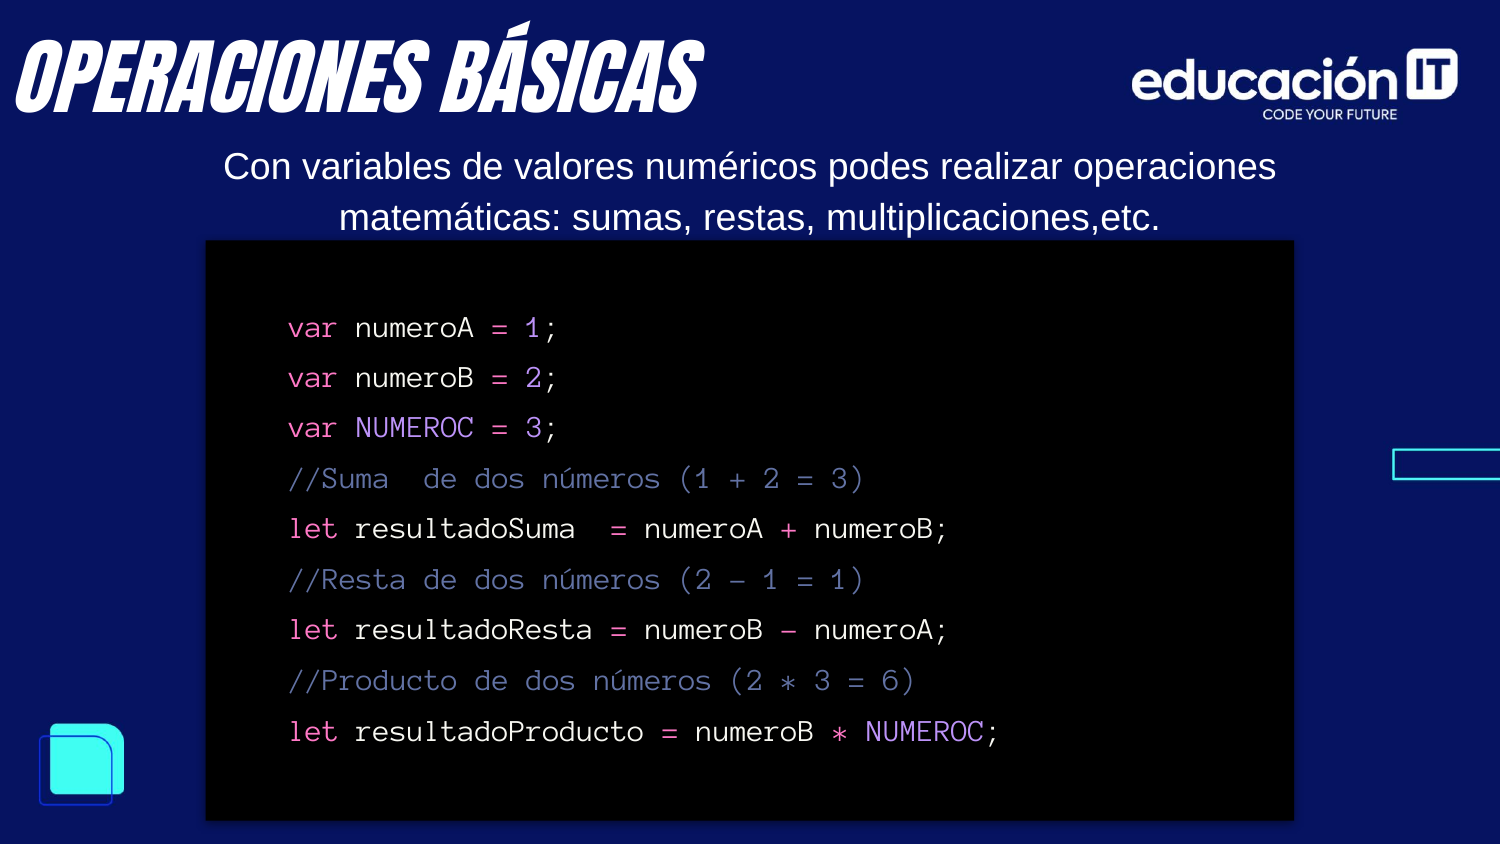

OPERACIONES BÁSICAS
Con variables de valores numéricos podes realizar operaciones matemáticas: sumas, restas, multiplicaciones,etc.

    var numeroA = 1;
    var numeroB = 2;
    var NUMEROC = 3;
    //Suma  de dos números (1 + 2 = 3)
    let resultadoSuma  = numeroA + numeroB;
    //Resta de dos números (2 - 1 = 1)
    let resultadoResta = numeroB - numeroA;
    //Producto de dos números (2 * 3 = 6)
    let resultadoProducto = numeroB * NUMEROC;